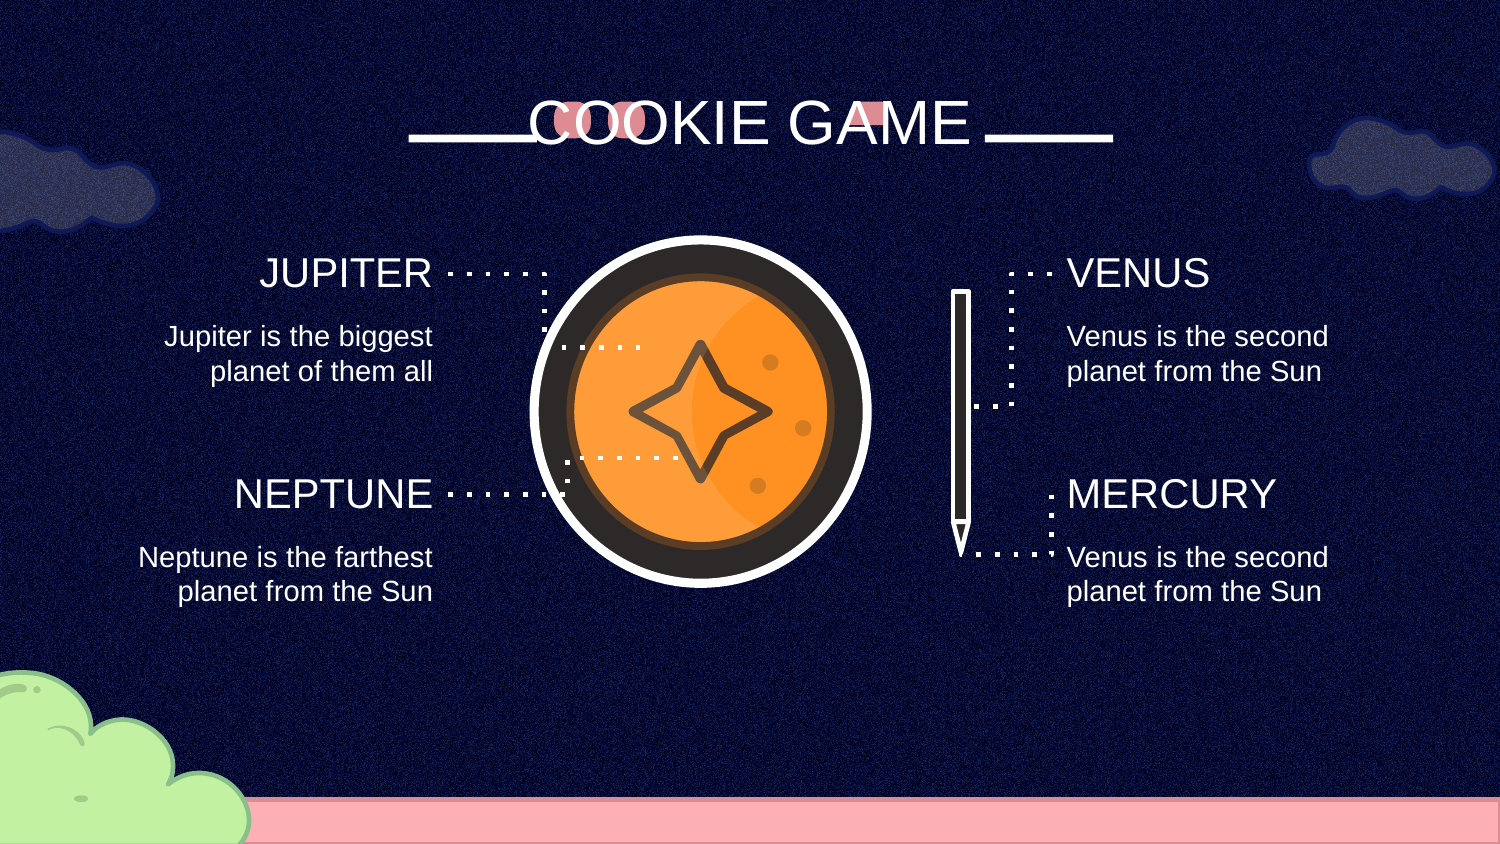

# COOKIE GAME

JUPITER
VENUS

Jupiter is the biggest planet of them all
Venus is the second planet from the Sun
NEPTUNE
MERCURY
Neptune is the farthest planet from the Sun
Venus is the second planet from the Sun